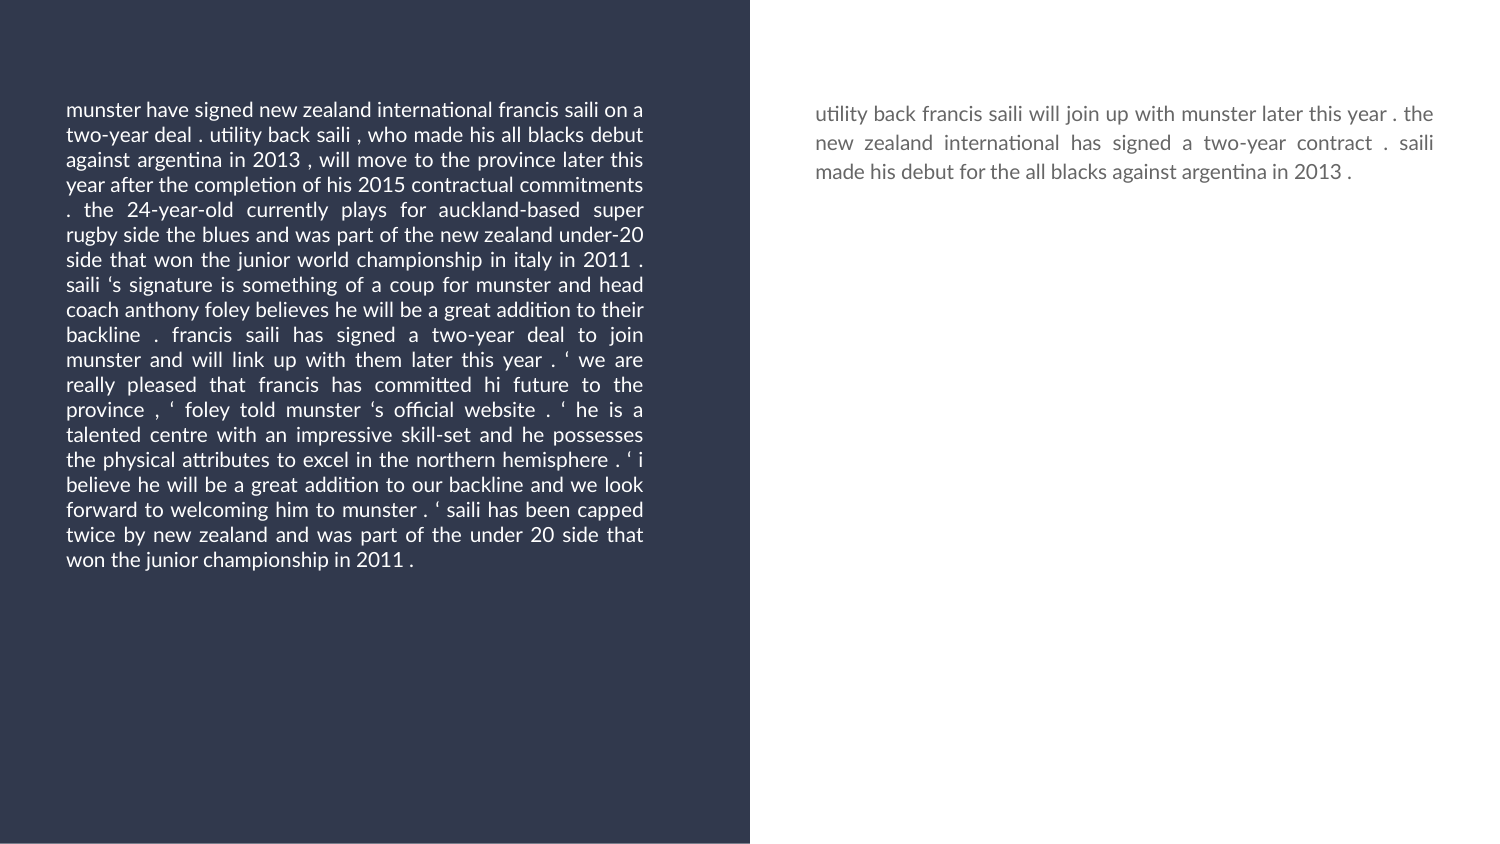

# munster have signed new zealand international francis saili on a two-year deal . utility back saili , who made his all blacks debut against argentina in 2013 , will move to the province later this year after the completion of his 2015 contractual commitments . the 24-year-old currently plays for auckland-based super rugby side the blues and was part of the new zealand under-20 side that won the junior world championship in italy in 2011 . saili ‘s signature is something of a coup for munster and head coach anthony foley believes he will be a great addition to their backline . francis saili has signed a two-year deal to join munster and will link up with them later this year . ‘ we are really pleased that francis has committed hi future to the province , ‘ foley told munster ‘s official website . ‘ he is a talented centre with an impressive skill-set and he possesses the physical attributes to excel in the northern hemisphere . ‘ i believe he will be a great addition to our backline and we look forward to welcoming him to munster . ‘ saili has been capped twice by new zealand and was part of the under 20 side that won the junior championship in 2011 .
utility back francis saili will join up with munster later this year . the new zealand international has signed a two-year contract . saili made his debut for the all blacks against argentina in 2013 .